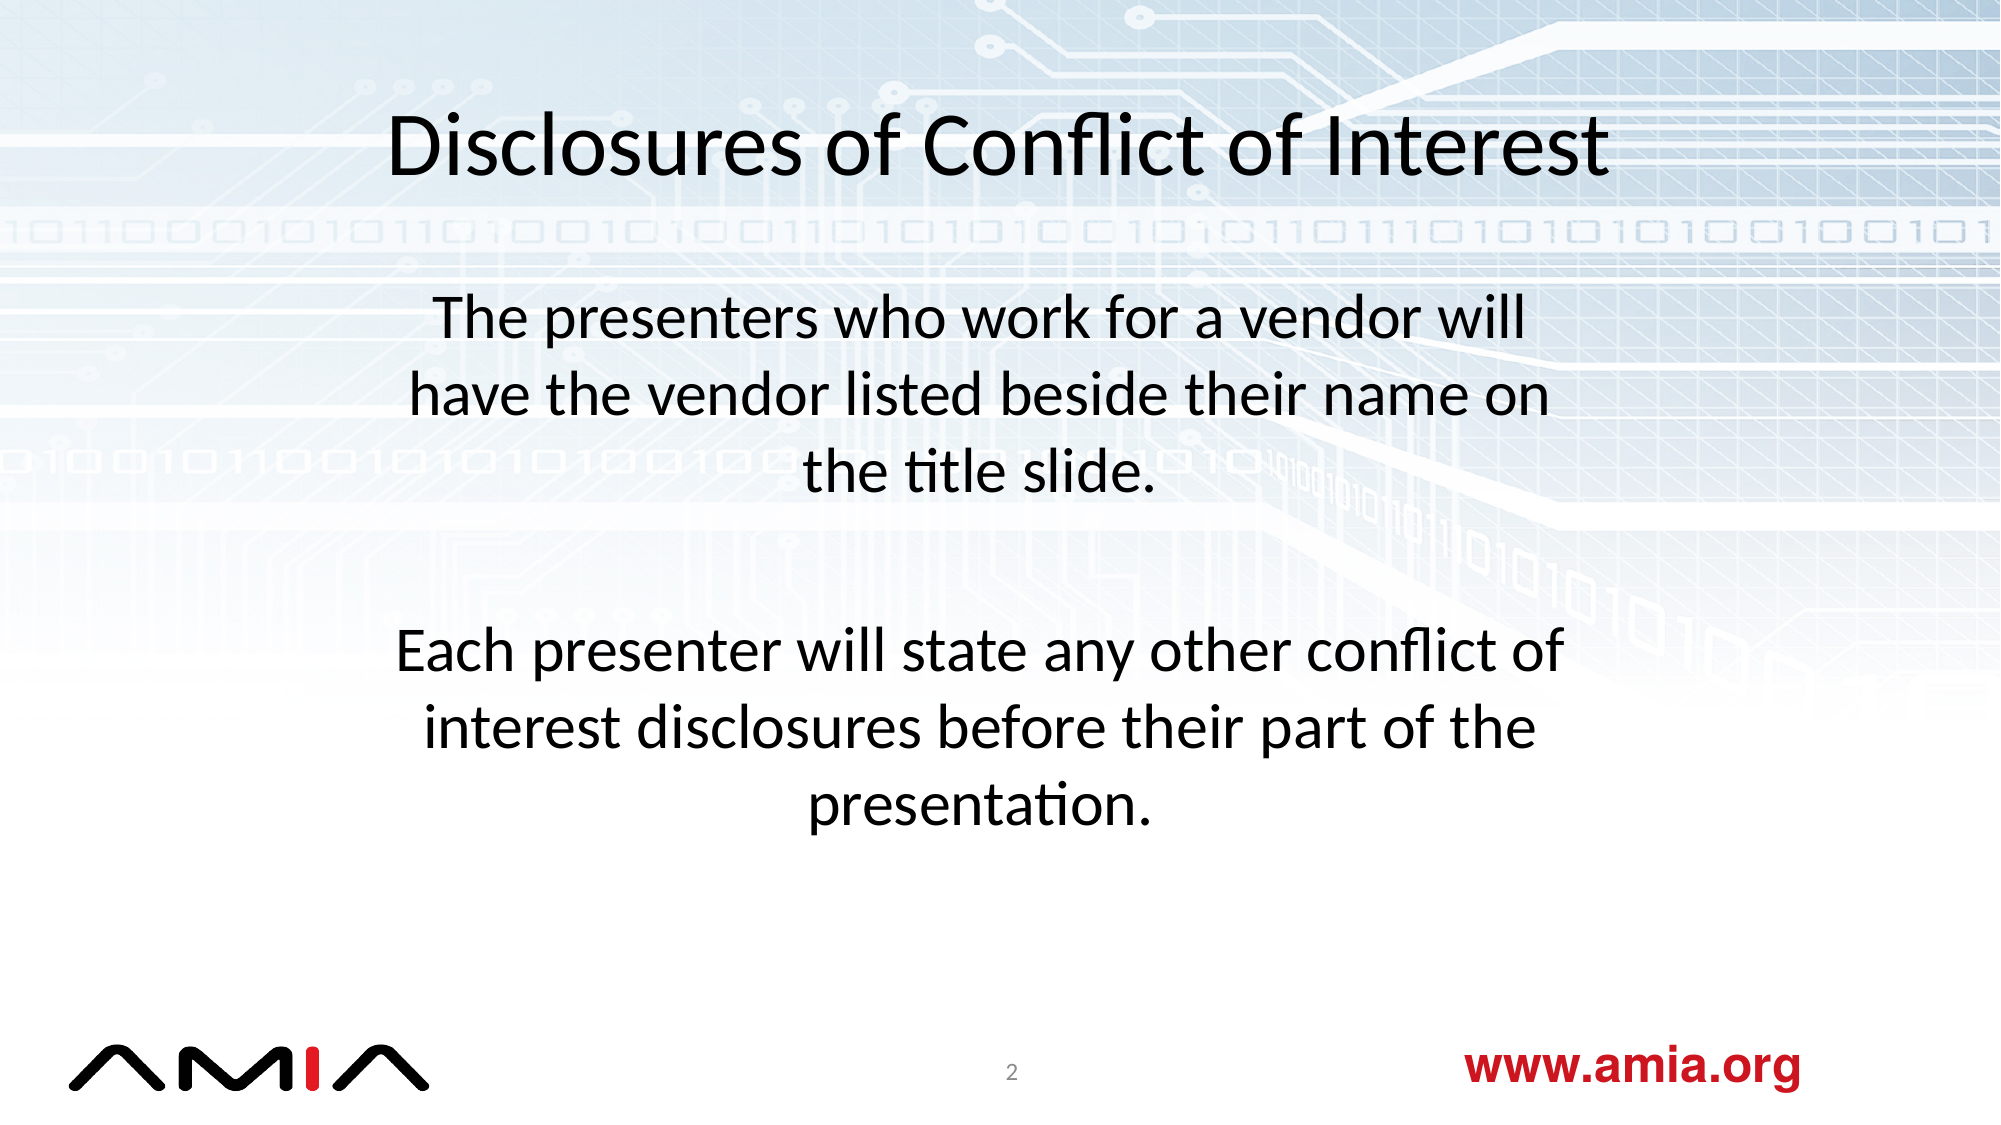

# Disclosures of Conflict of Interest
The presenters who work for a vendor will have the vendor listed beside their name on the title slide.

Each presenter will state any other conflict of interest disclosures before their part of the presentation.
   2